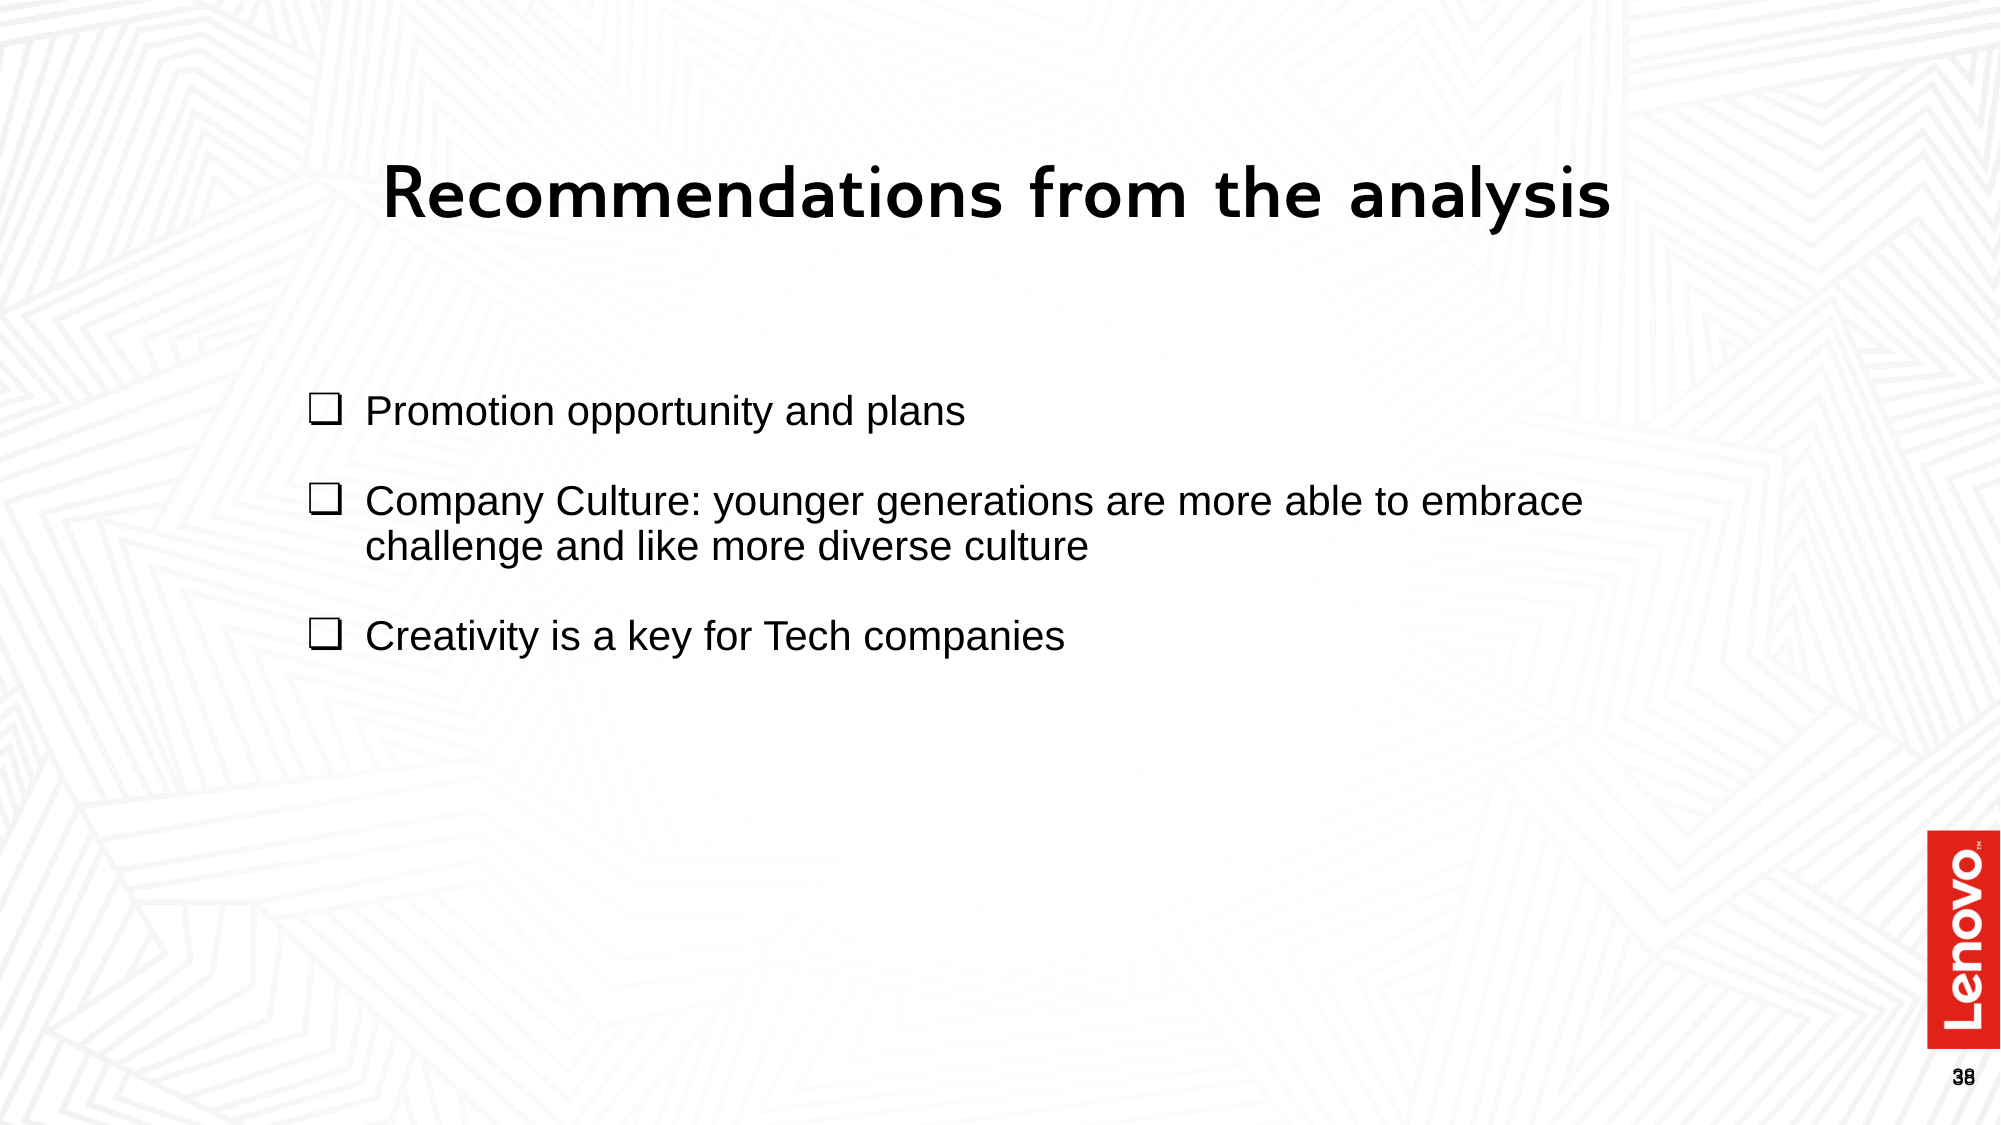

# Recommendations from the analysis
Promotion opportunity and plans

Company Culture: younger generations are more able to embrace challenge and like more diverse culture

Creativity is a key for Tech companies

38